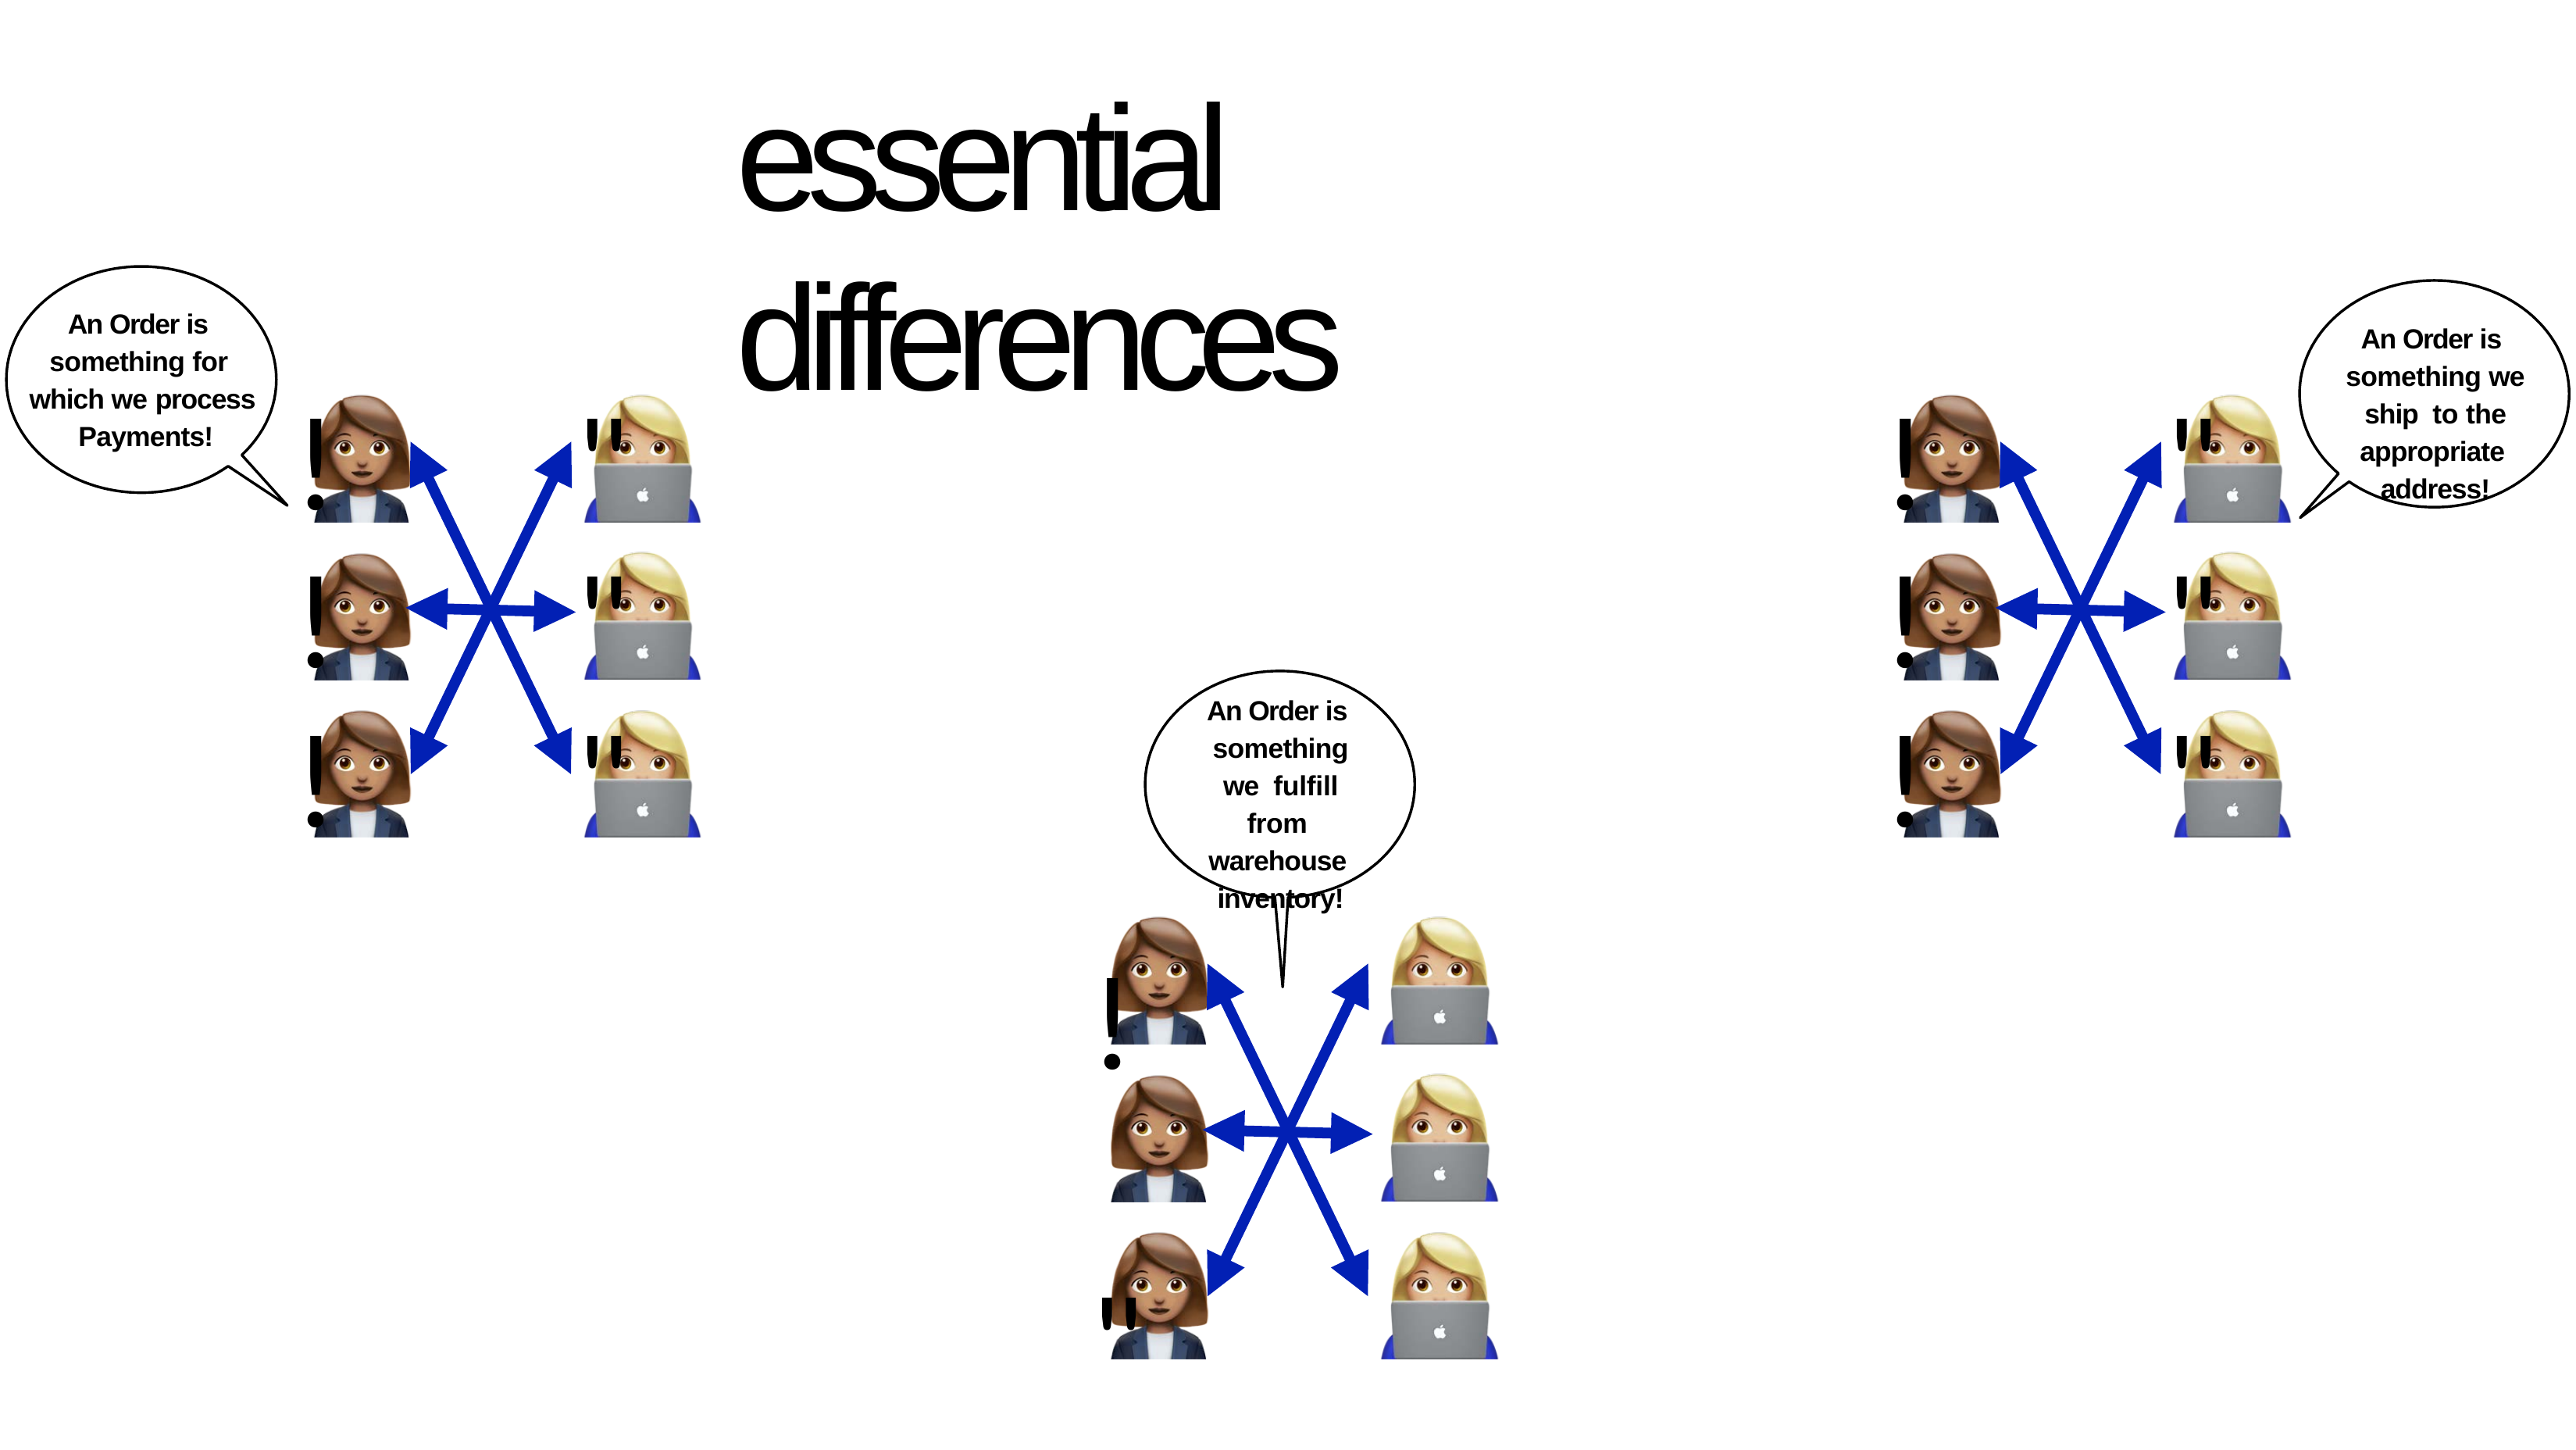

# essential differences

An Order is  something for  which we process  Payments!
An Order is  something we ship  to the appropriate  address!
!	"
!	"
!	"
!	"
!	"
!	"

An Order is  something we  fulfill from  warehouse  inventory!
!	"
!	"
!	"